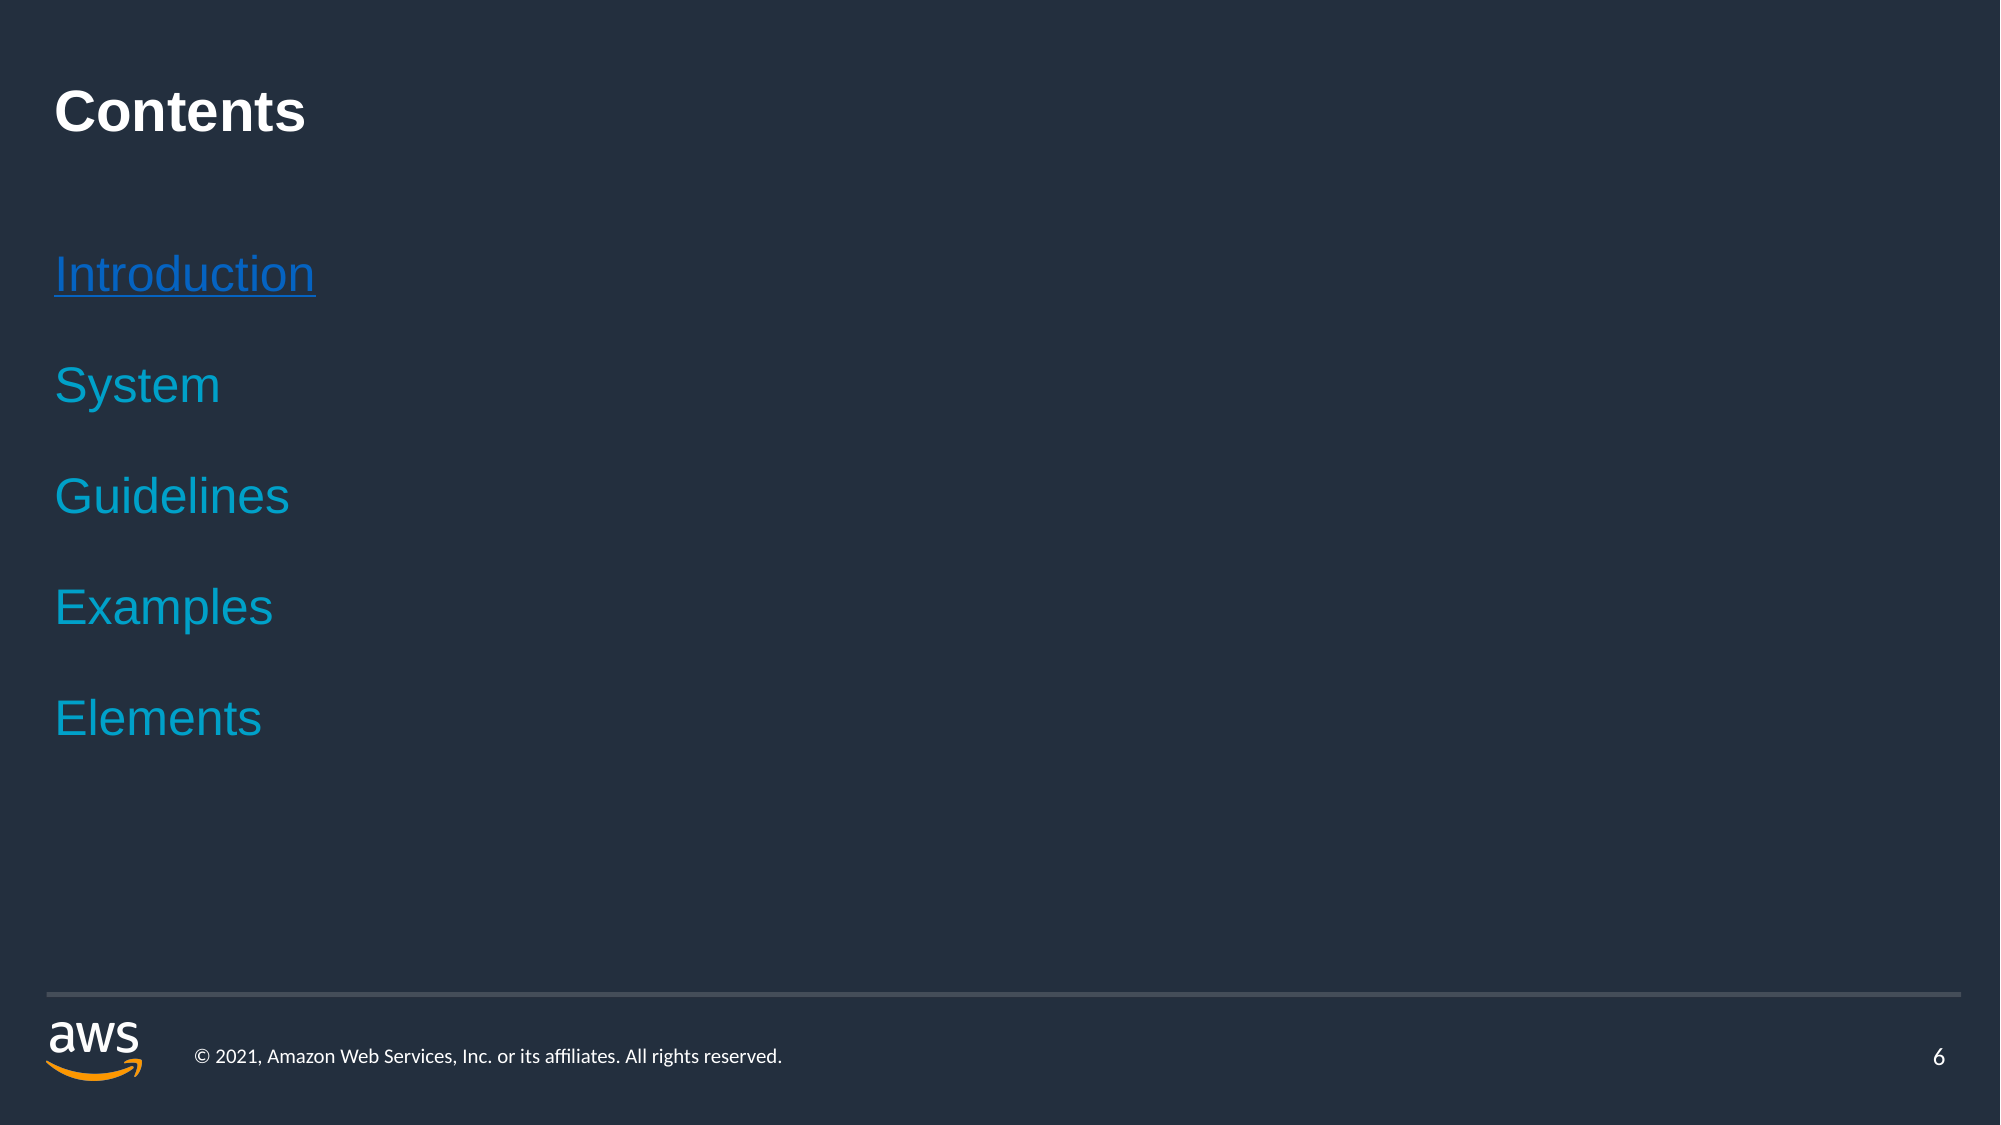

Contents
Introduction
System
Guidelines
Examples
Elements
© 2021, Amazon Web Services, Inc. or its affiliates. All rights reserved.
6